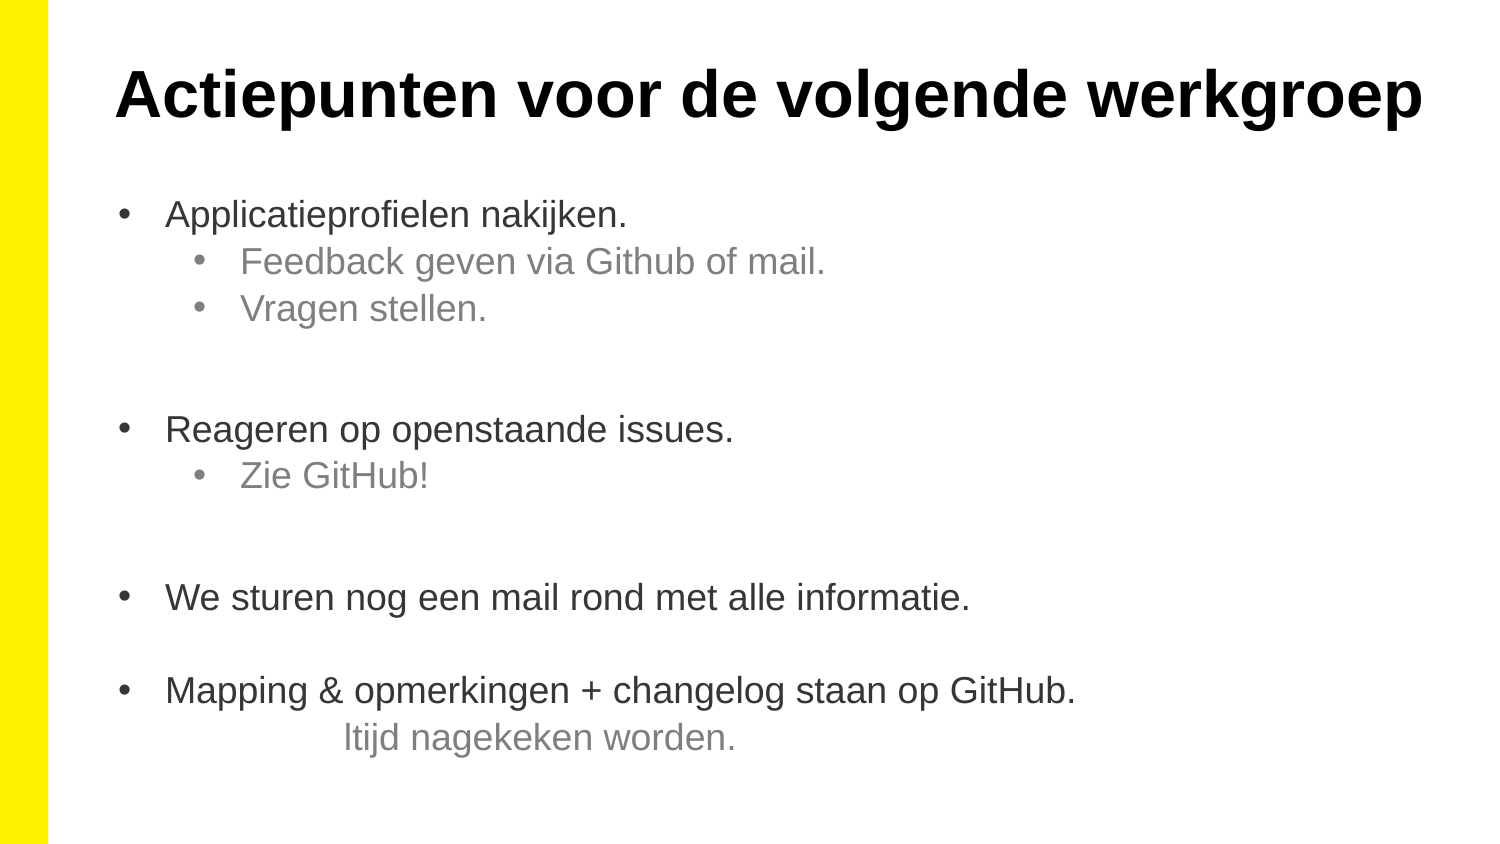

Actiepunten voor de volgende werkgroep
Applicatieprofielen nakijken.
Feedback geven via Github of mail.
Vragen stellen.

Reageren op openstaande issues.
Zie GitHub!

We sturen nog een mail rond met alle informatie.

Mapping & opmerkingen + changelog staan op GitHub.
Mag altijd nagekeken worden.